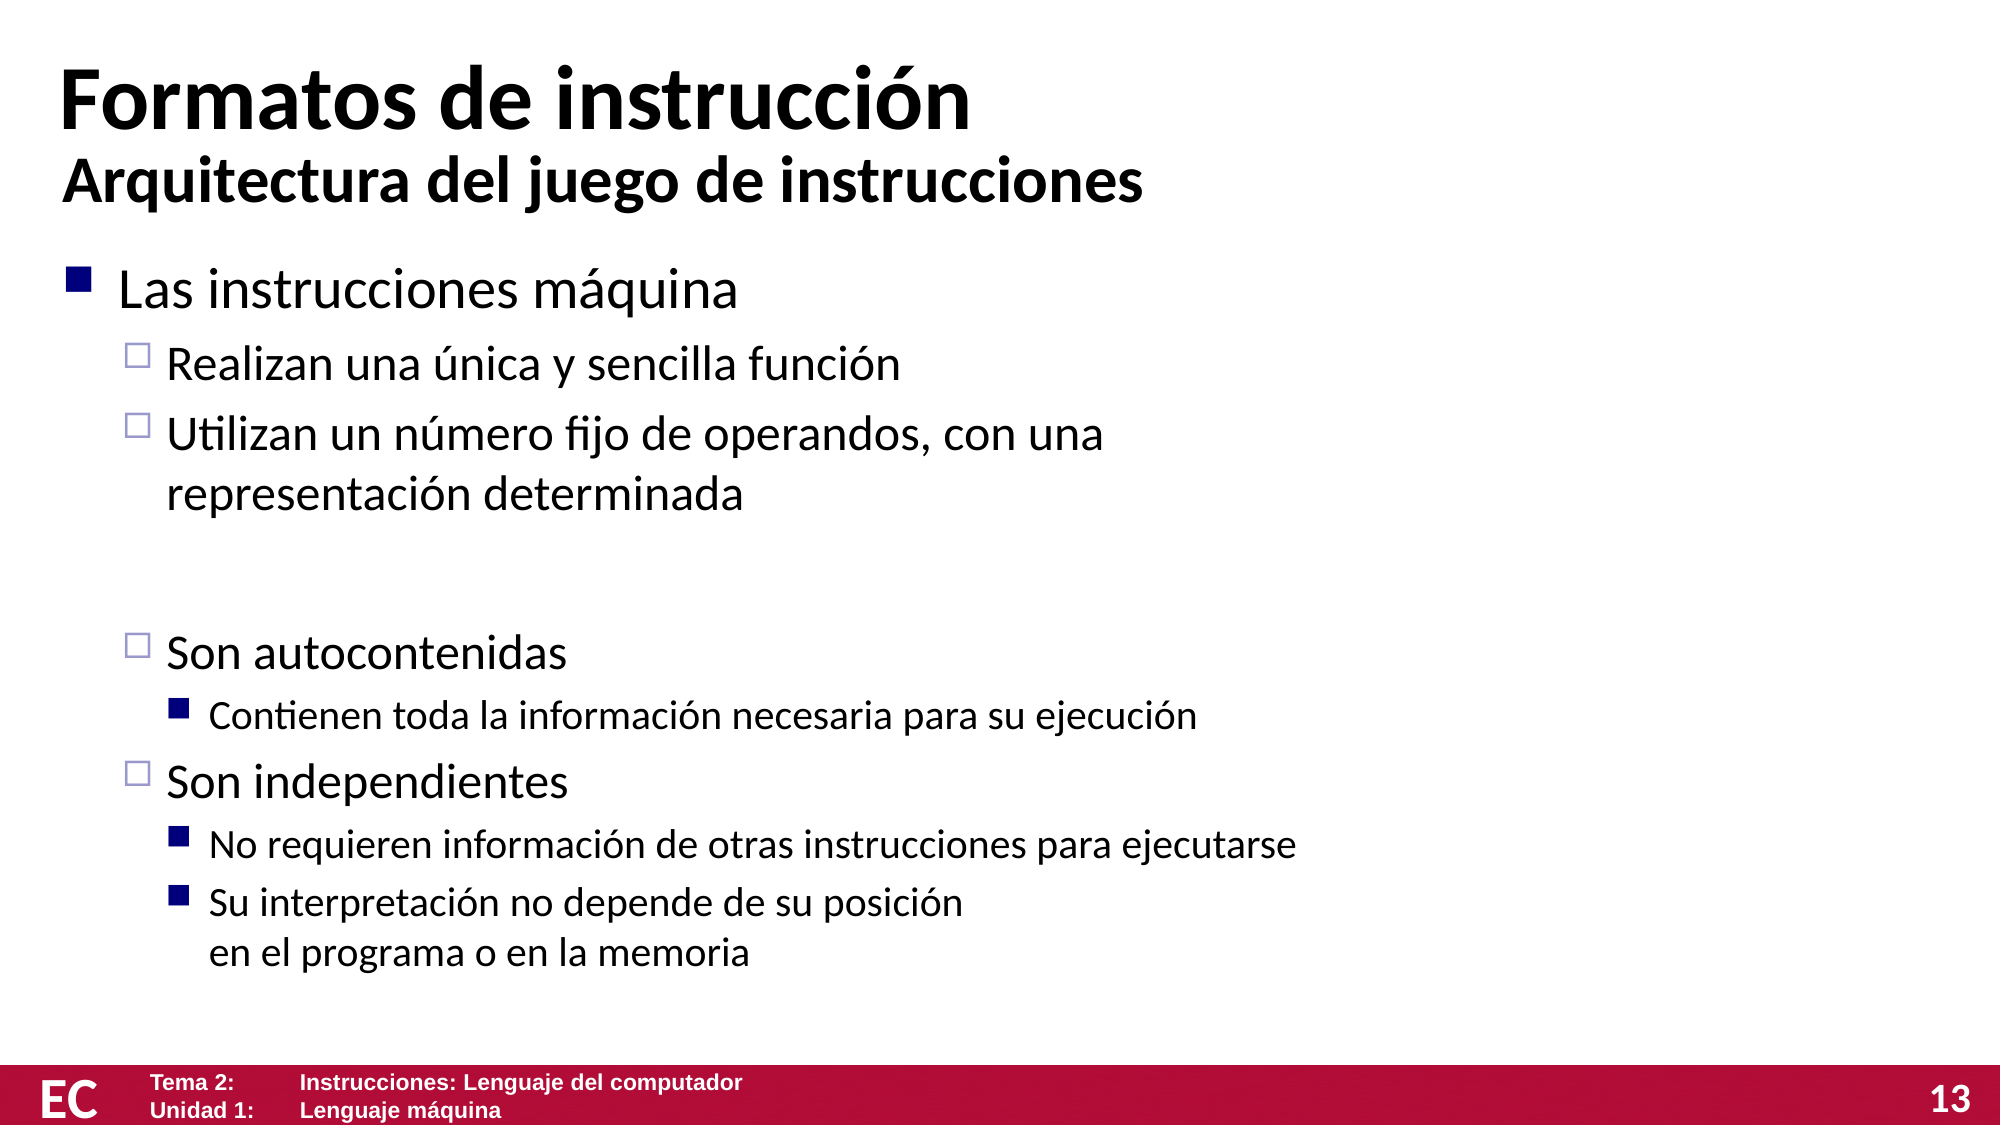

# Formatos de instrucción
Arquitectura del juego de instrucciones
Las instrucciones máquina
Realizan una única y sencilla función
Utilizan un número fijo de operandos, con una representación determinada

Son autocontenidas
Contienen toda la información necesaria para su ejecución
Son independientes
No requieren información de otras instrucciones para ejecutarse
Su interpretación no depende de su posición
en el programa o en la memoria